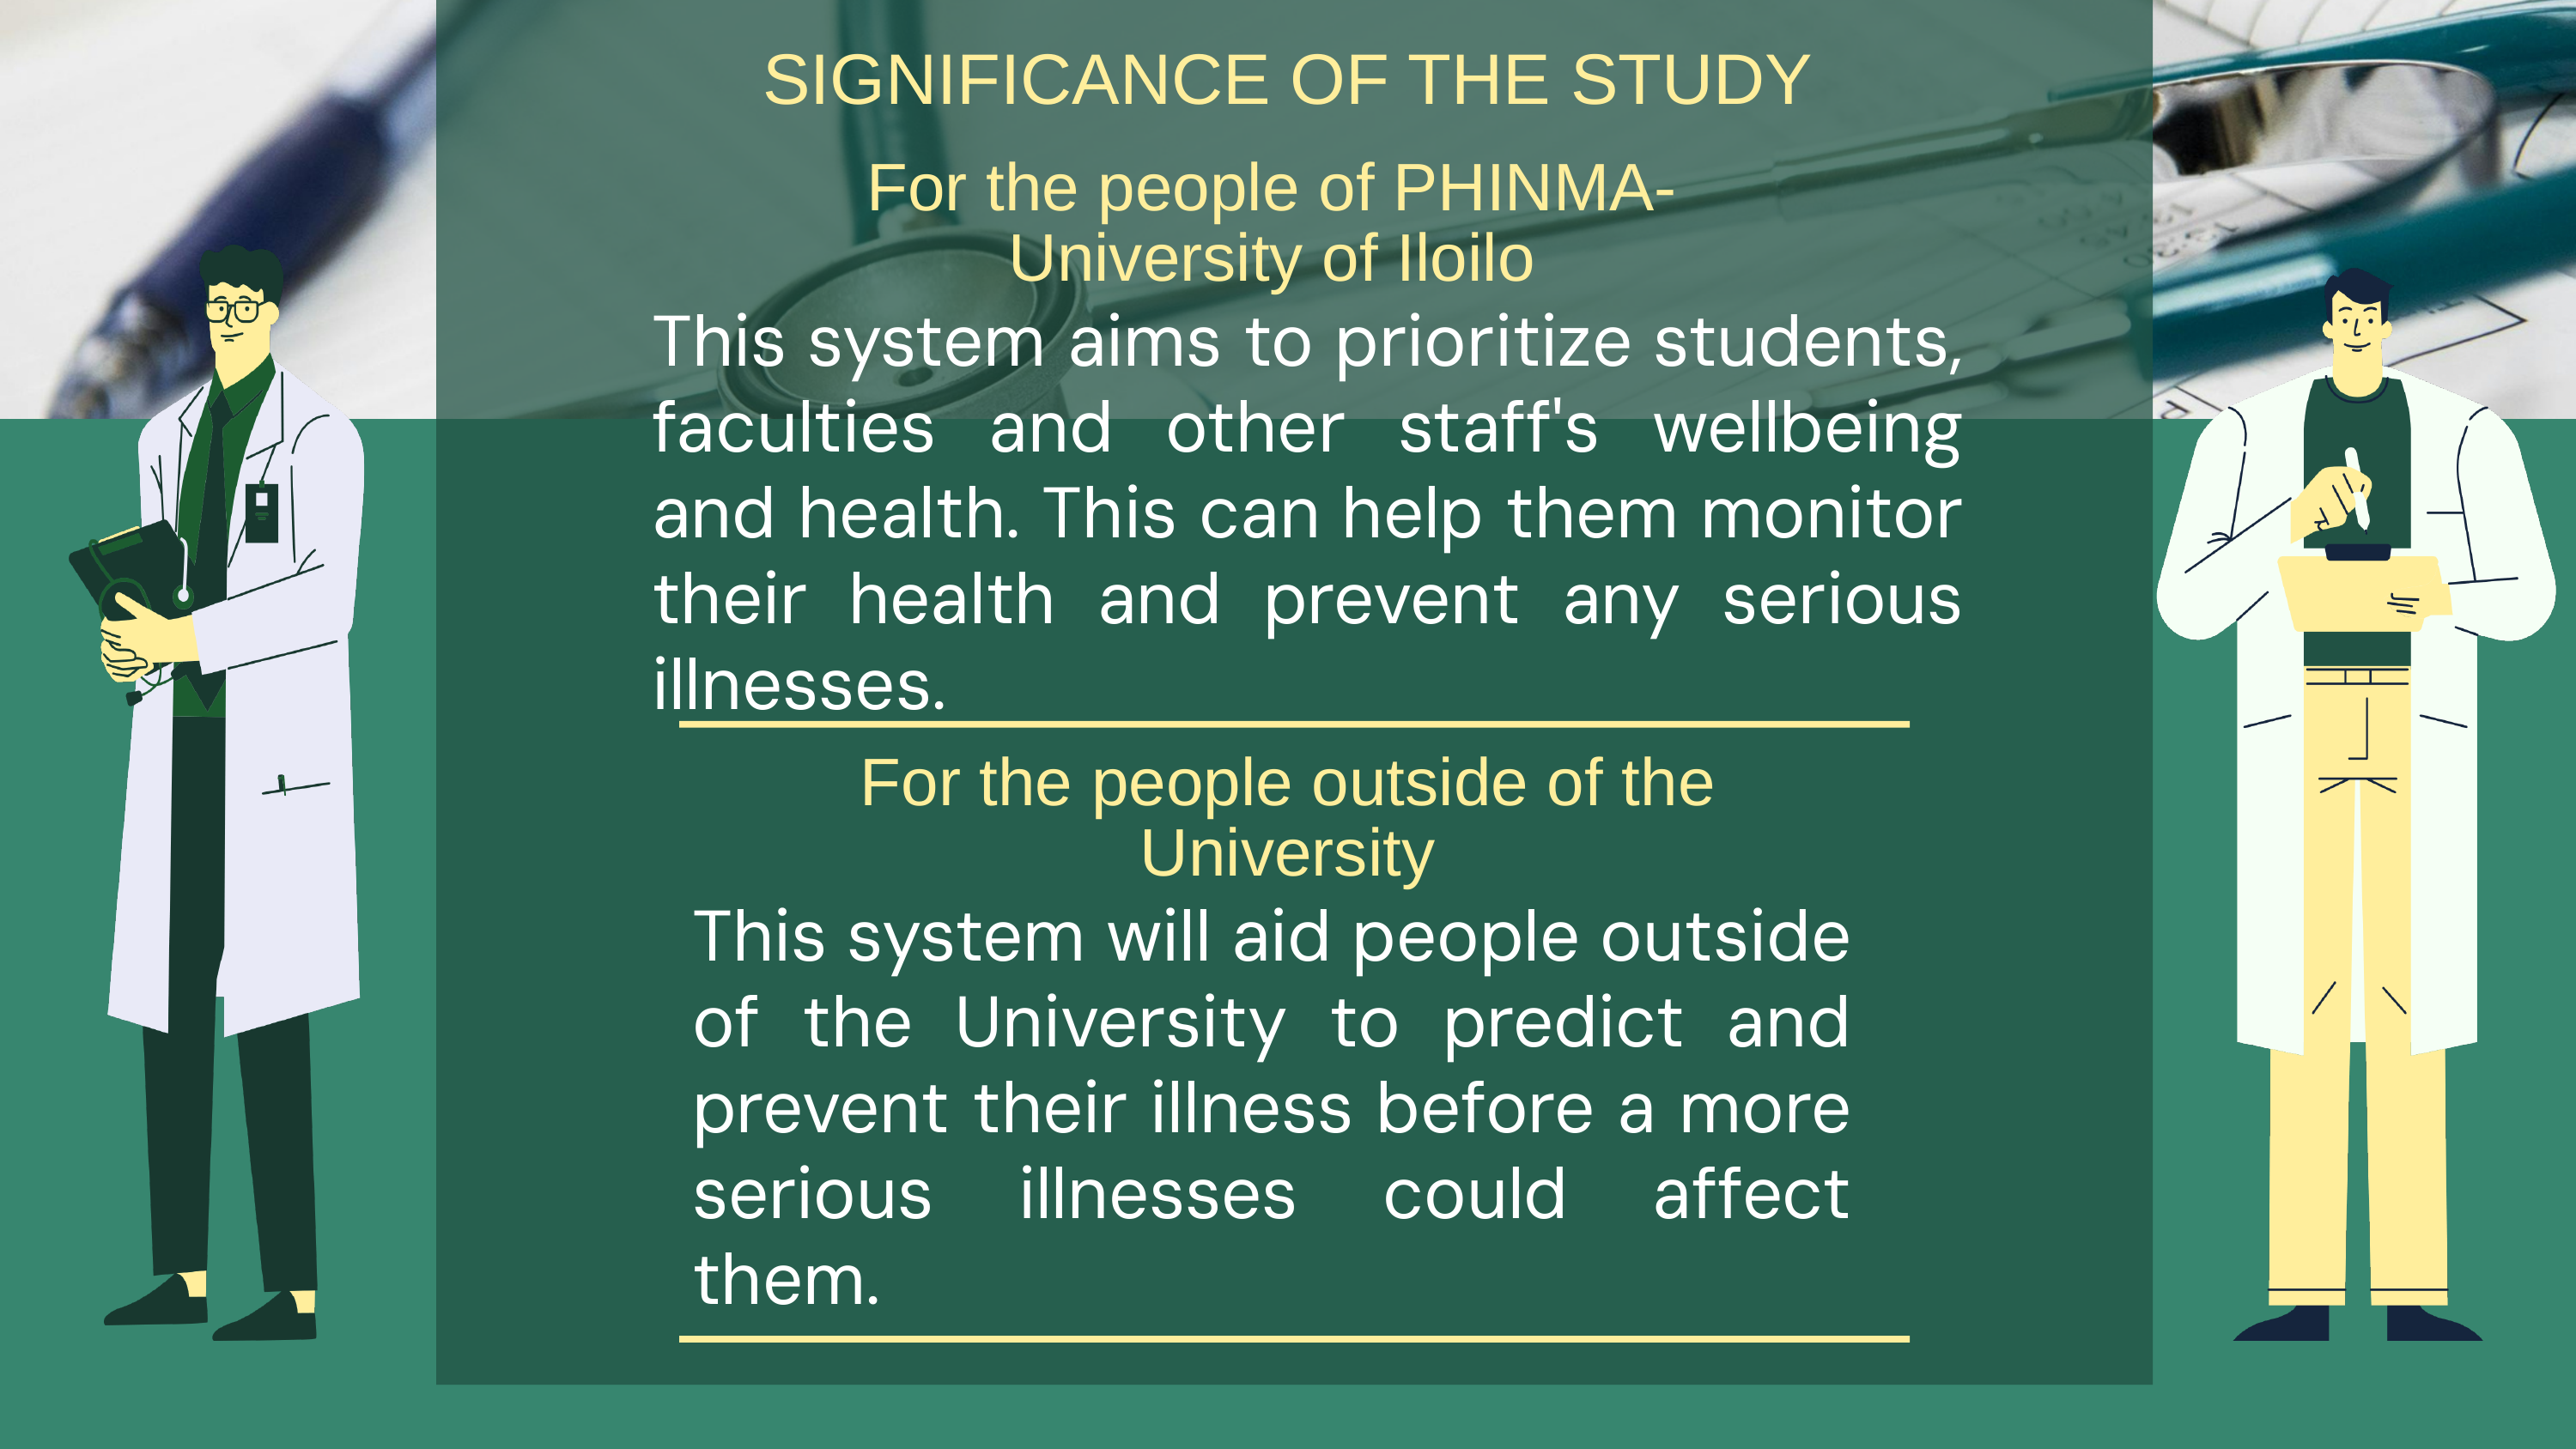

SIGNIFICANCE OF THE STUDY
For the people of PHINMA-University of Iloilo

This system aims to prioritize students, faculties and other staff's wellbeing and health. This can help them monitor their health and prevent any serious illnesses.

For the people outside of the University
This system will aid people outside of the University to predict and prevent their illness before a more serious illnesses could affect them.